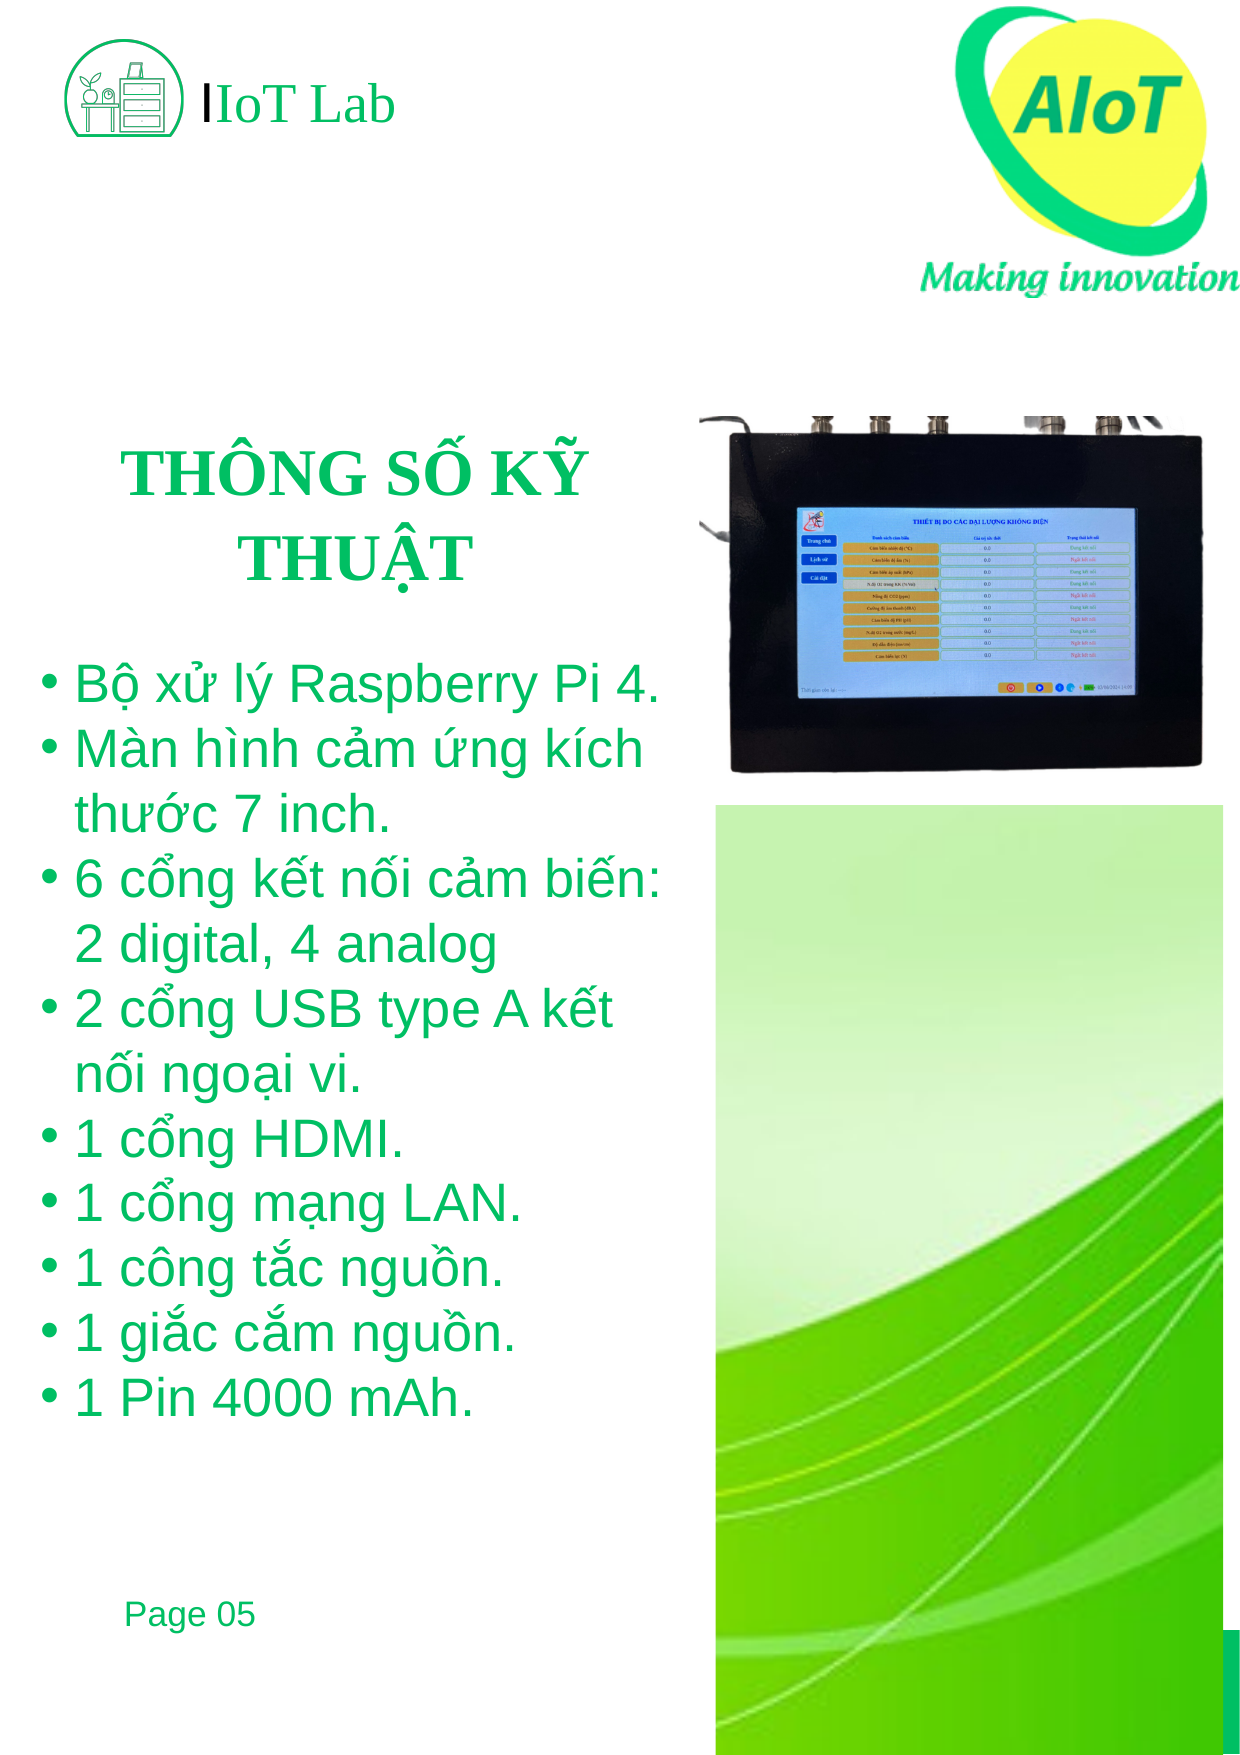

IIoT Lab

THÔNG SỐ KỸ THUẬT

Bộ xử lý Raspberry Pi 4.
Màn hình cảm ứng kích thước 7 inch.
6 cổng kết nối cảm biến: 2 digital, 4 analog
2 cổng USB type A kết nối ngoại vi.
1 cổng HDMI.
1 cổng mạng LAN.
1 công tắc nguồn.
1 giắc cắm nguồn.
1 Pin 4000 mAh.
Page 05